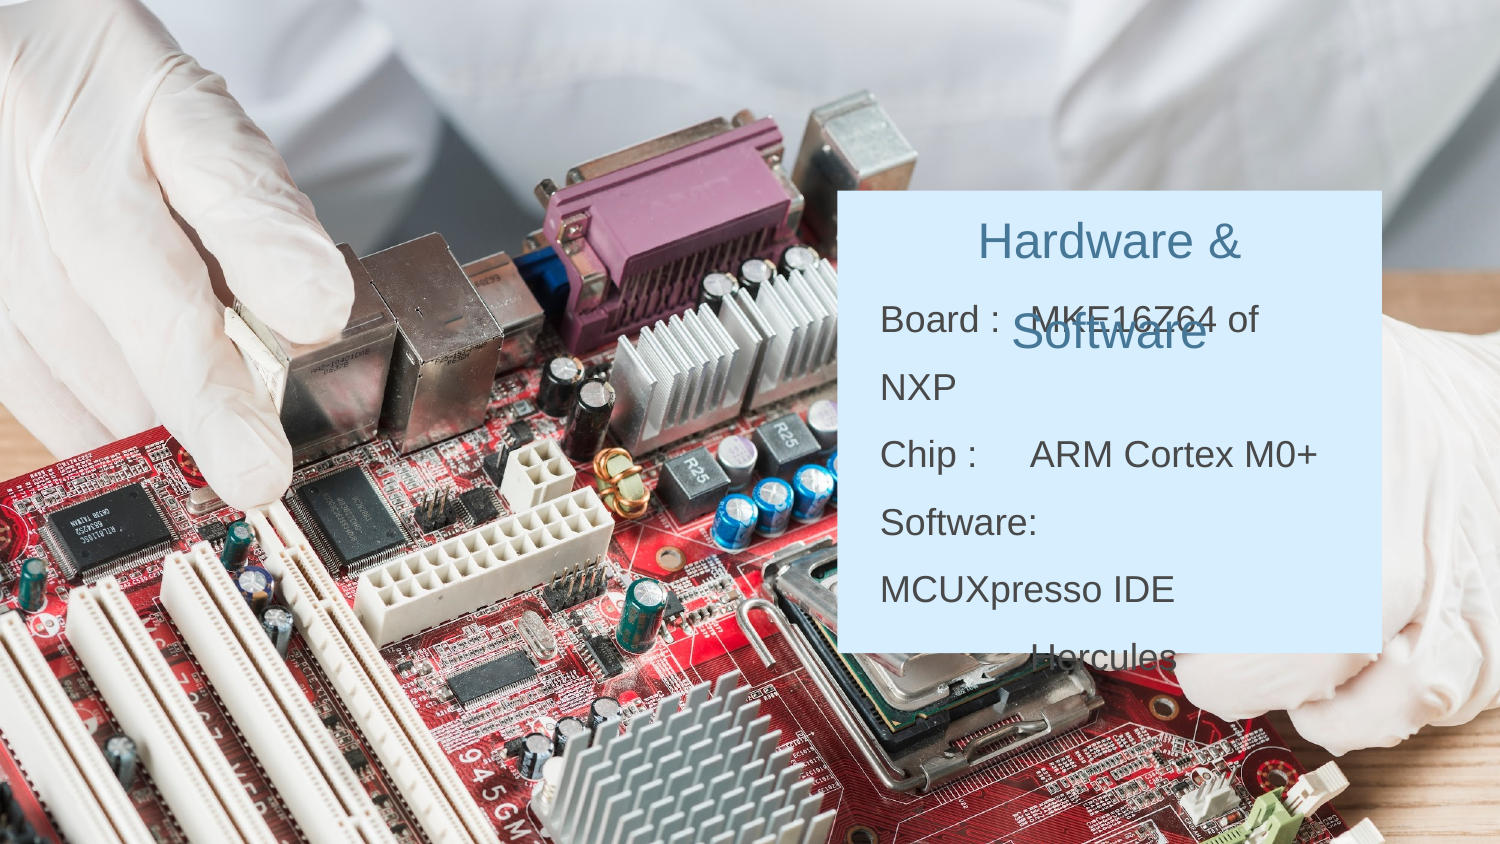

Hardware & Software
# Board :	MKE16Z64 of NXP Chip :	ARM Cortex M0+ Software:	MCUXpresso IDE Hercules